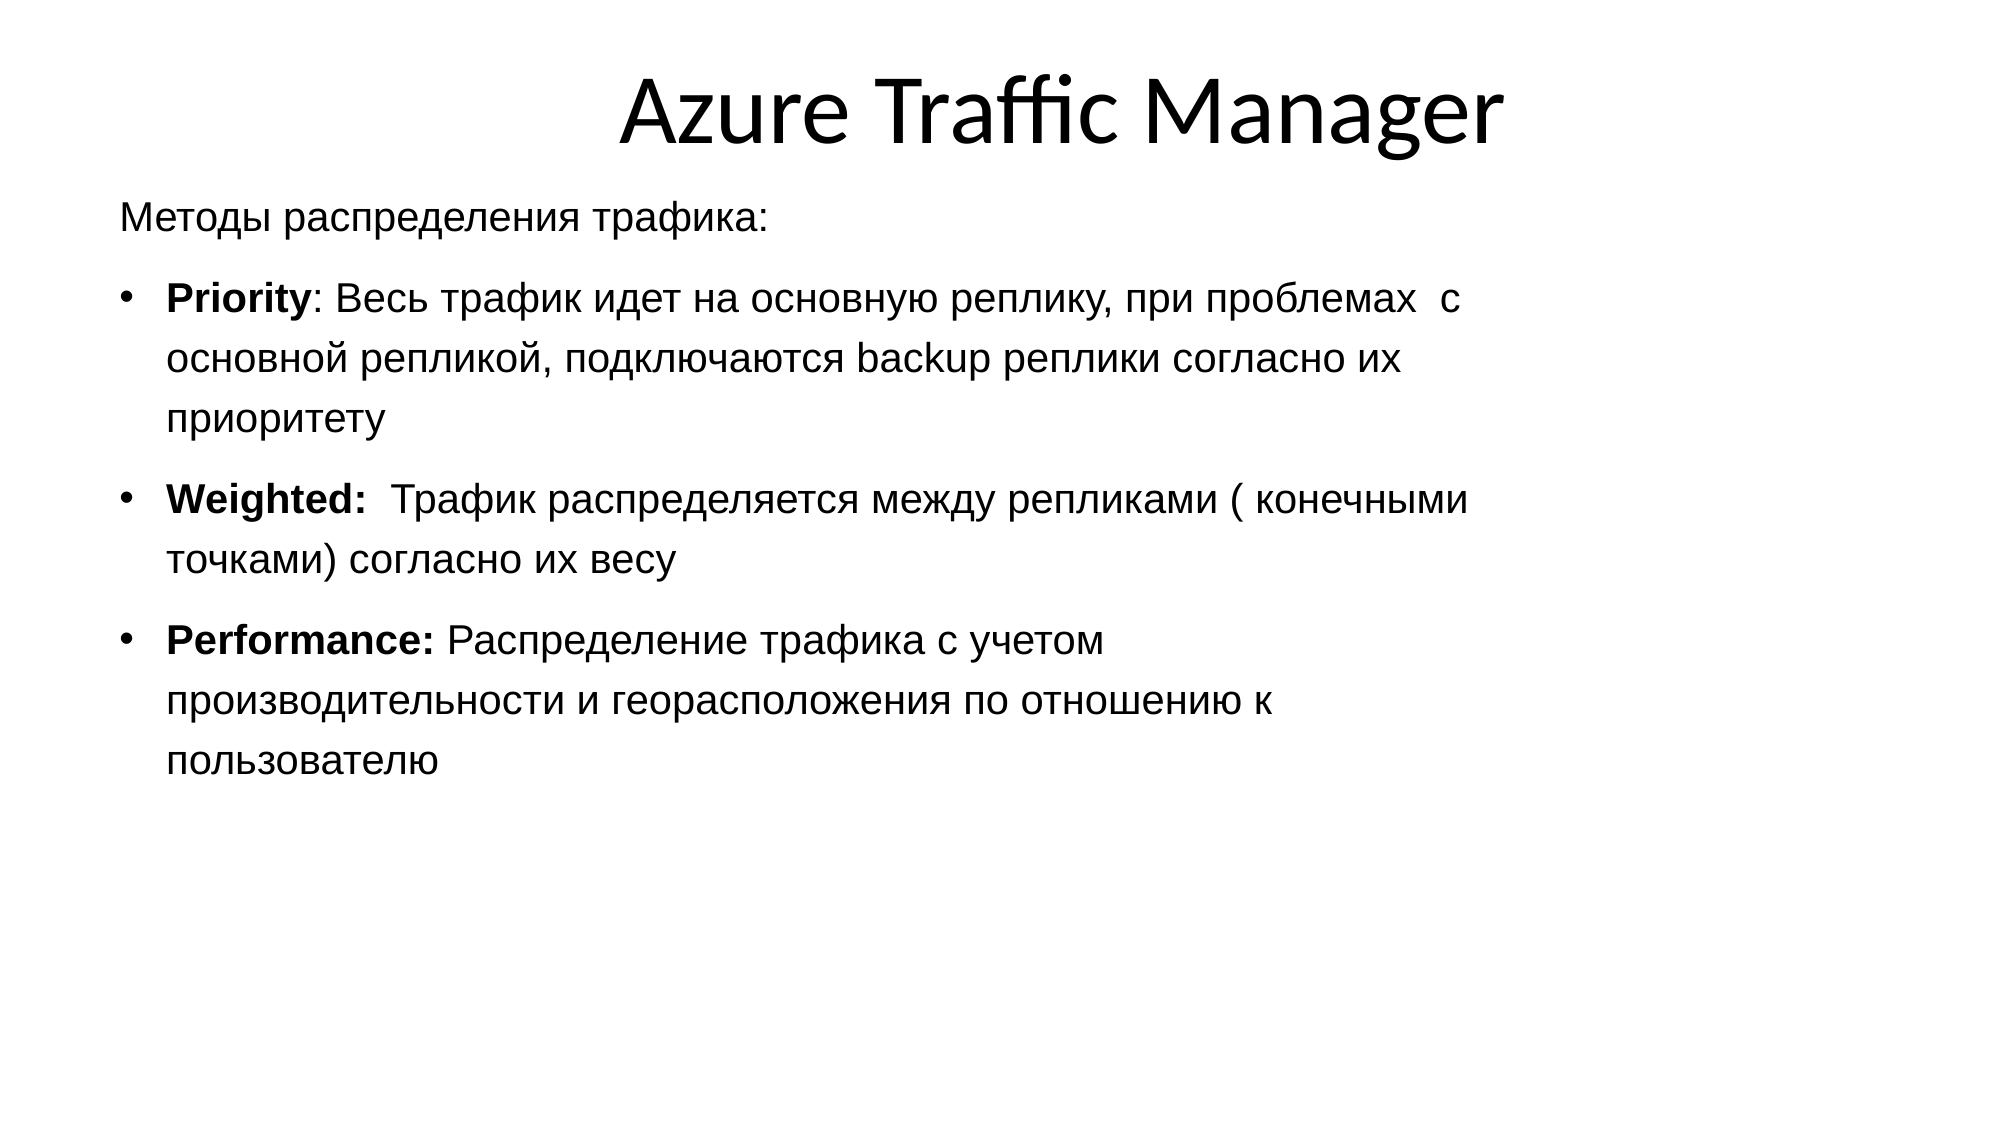

# Azure Traffic Manager
Методы распределения трафика:
Priority: Весь трафик идет на основную реплику, при проблемах  с основной репликой, подключаются backup реплики согласно их приоритету
Weighted:  Трафик распределяется между репликами ( конечными точками) согласно их весу
Performance: Распределение трафика с учетом производительности и георасположения по отношению к пользователю